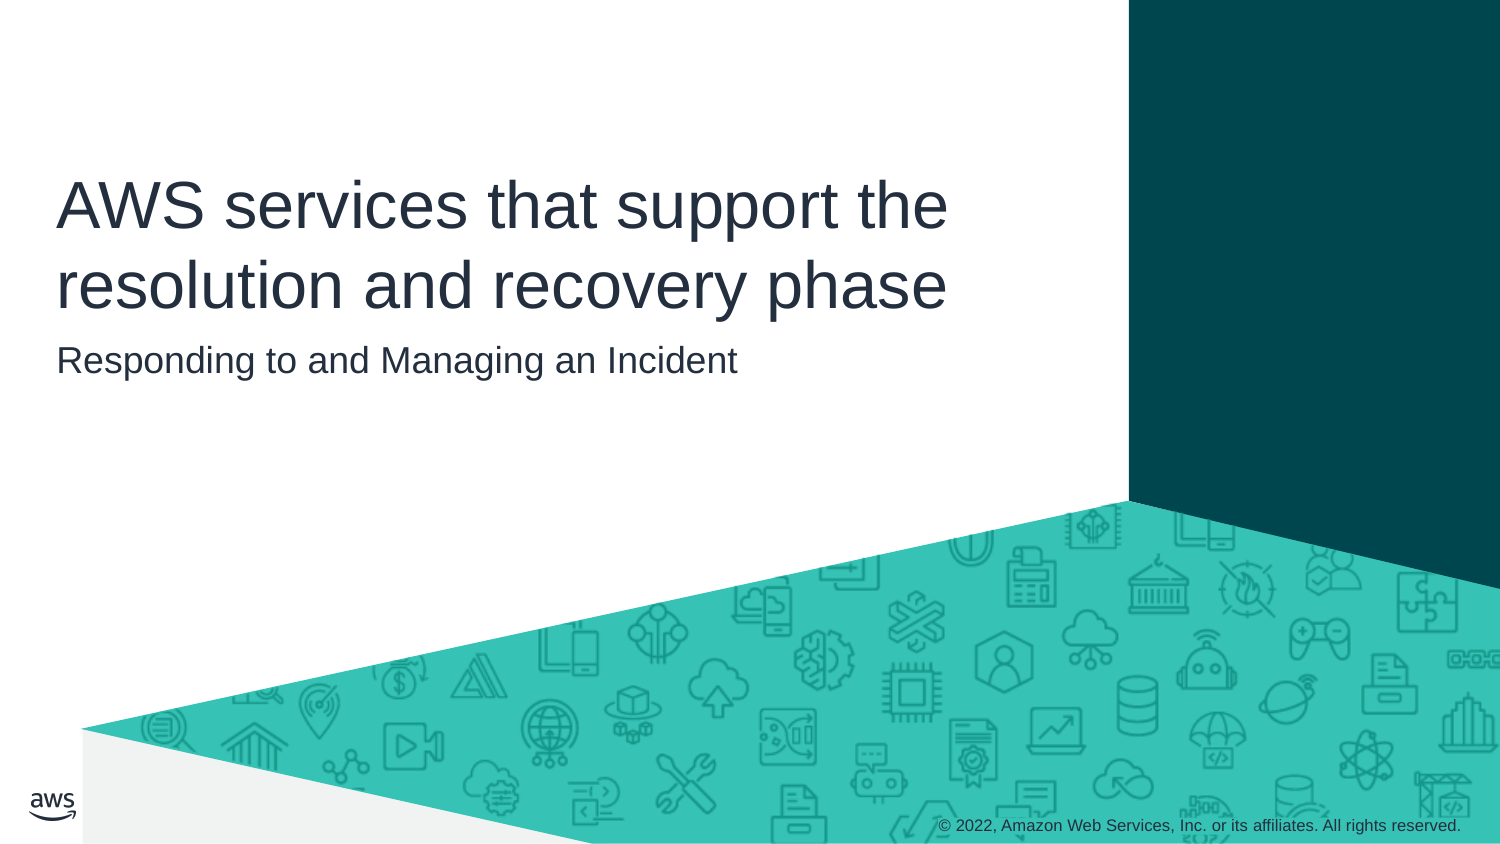

# AWS services that support the resolution and recovery phase
Responding to and Managing an Incident